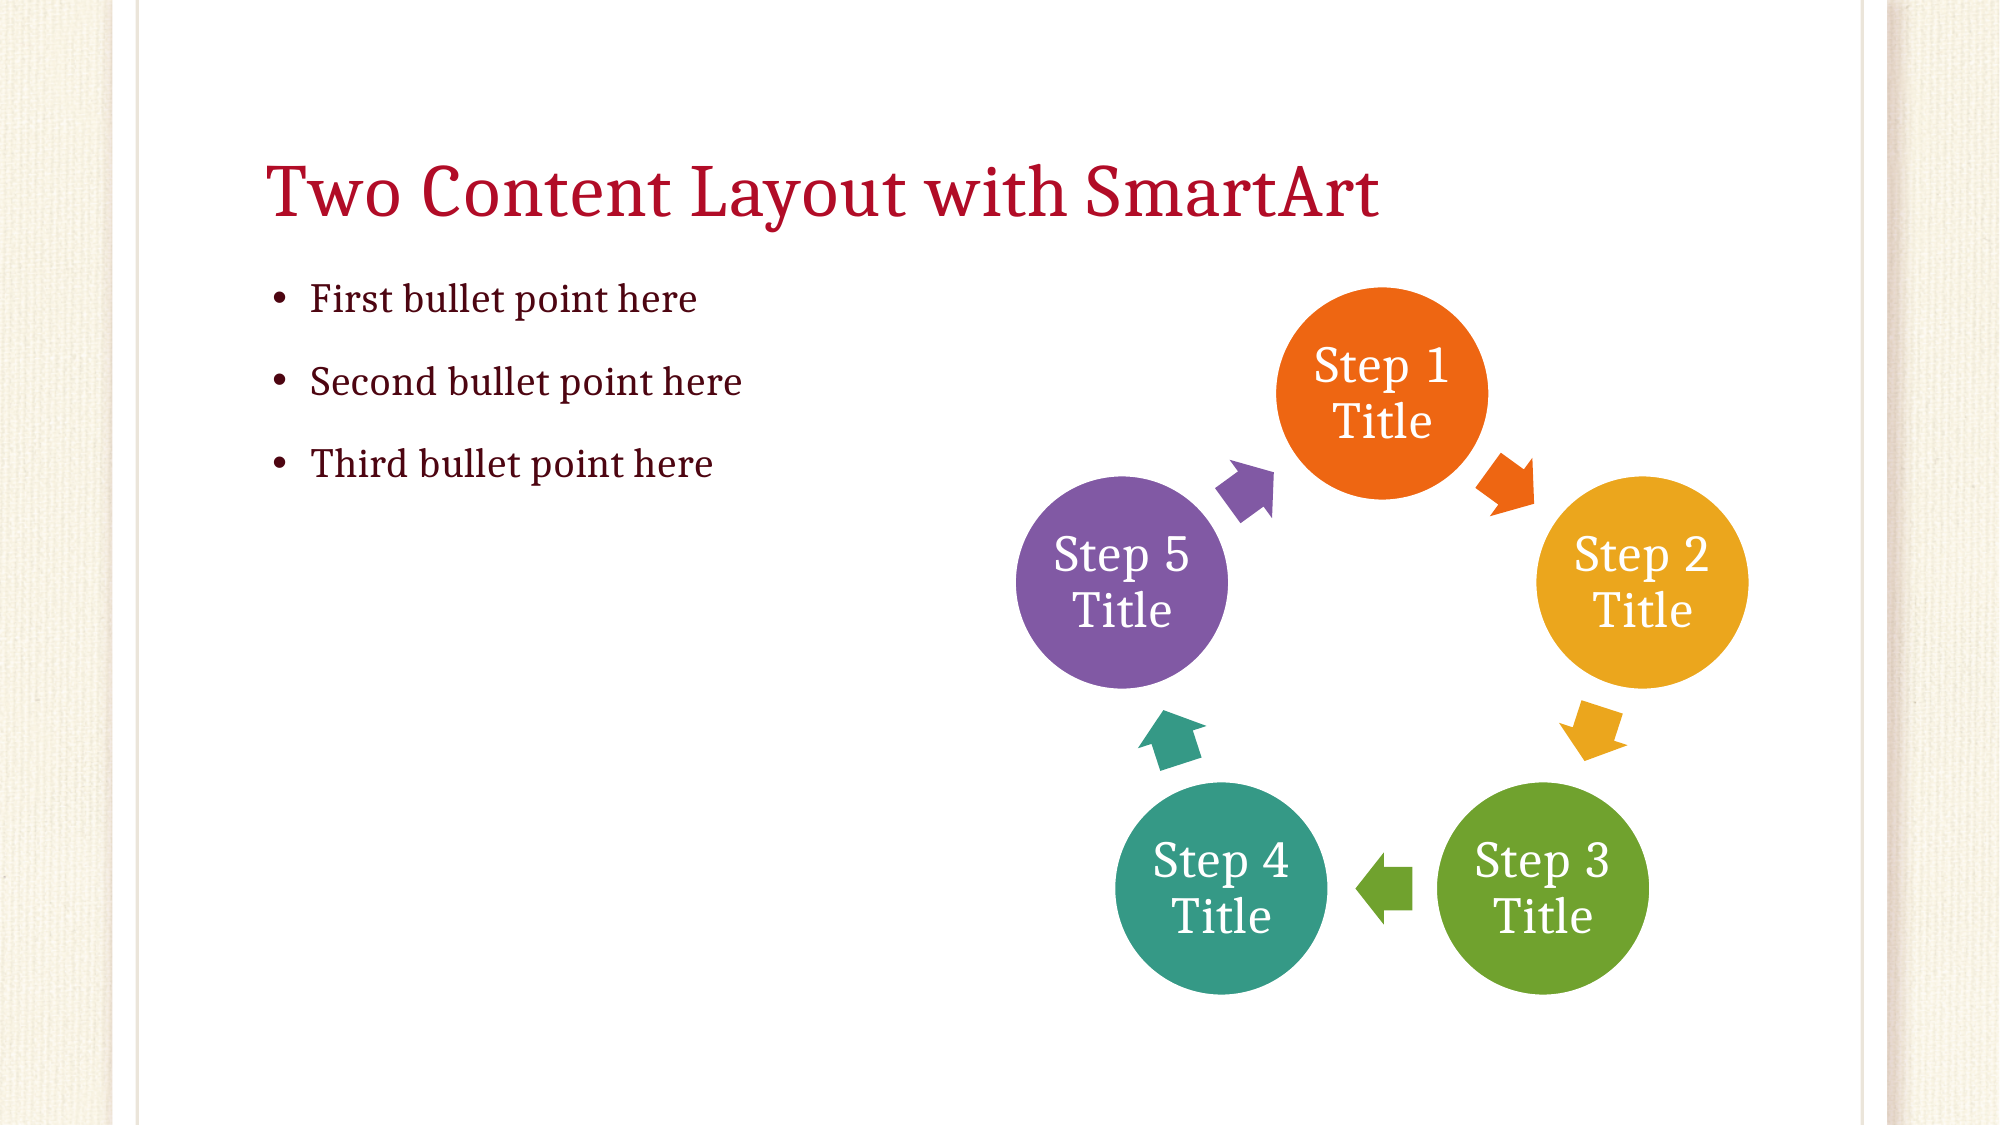

# Two Content Layout with SmartArt
First bullet point here
Second bullet point here
Third bullet point here
Step 1 Title

Step 2 Title

Step 3 Title

Step 4 Title

Step 5 Title